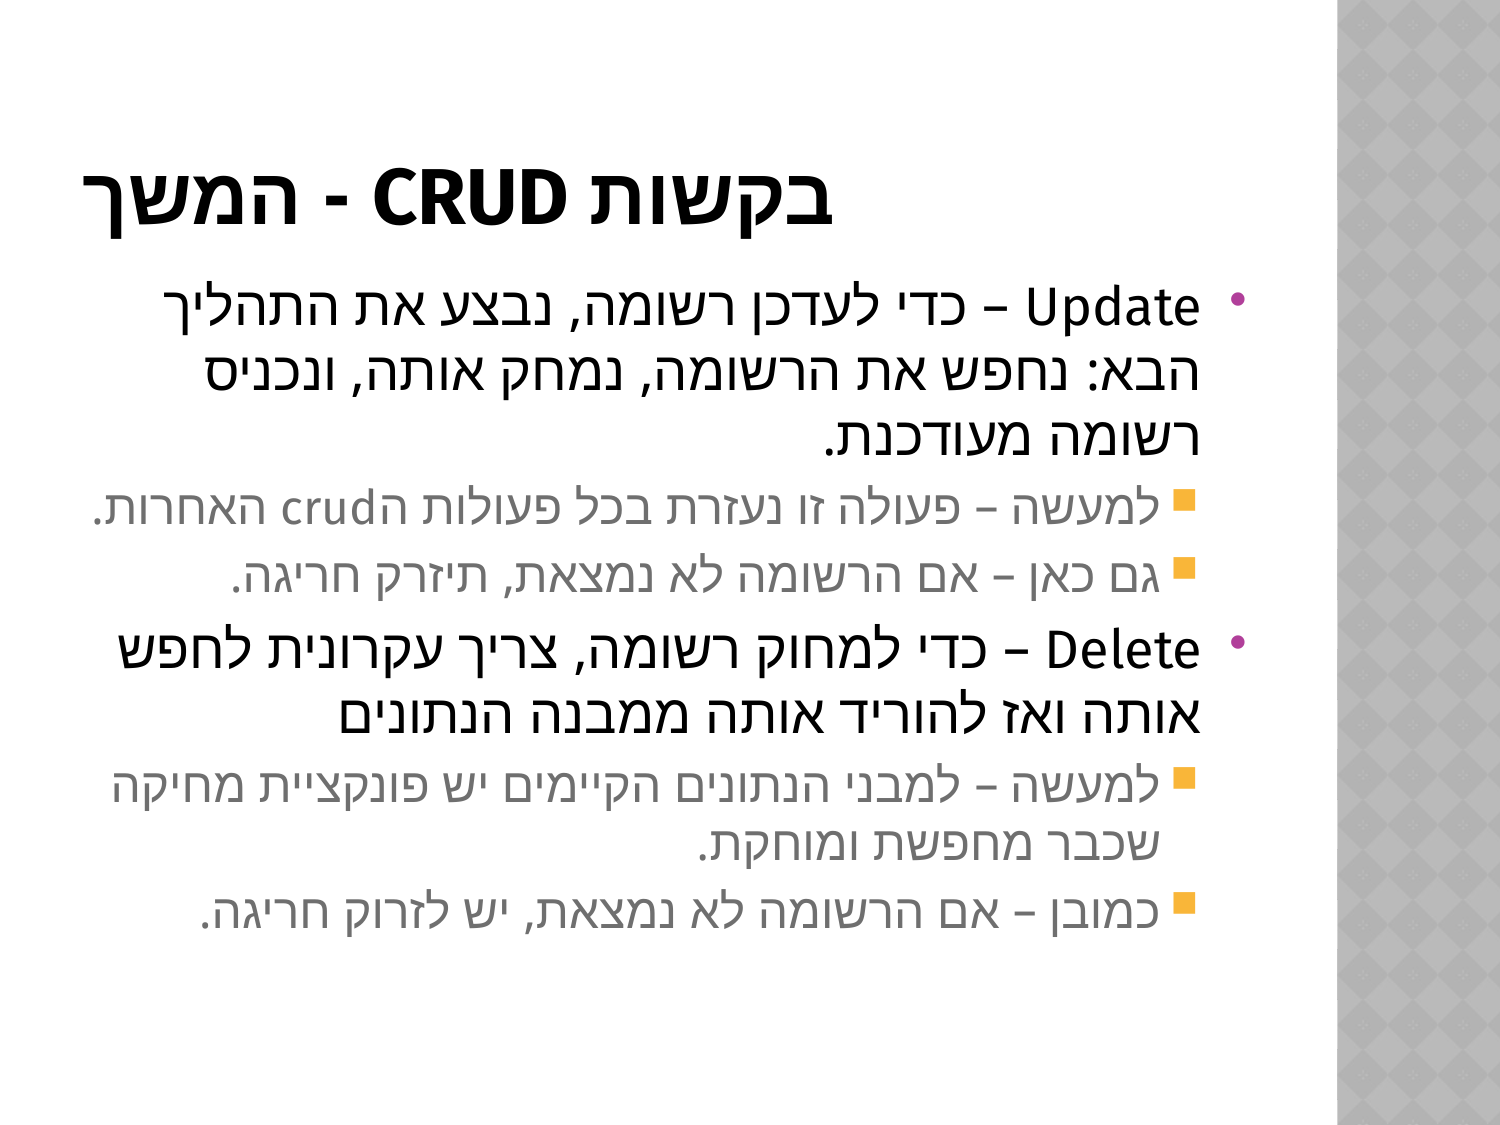

# בקשות CRUD - המשך
Update – כדי לעדכן רשומה, נבצע את התהליך הבא: נחפש את הרשומה, נמחק אותה, ונכניס רשומה מעודכנת.
למעשה – פעולה זו נעזרת בכל פעולות הcrud האחרות.
גם כאן – אם הרשומה לא נמצאת, תיזרק חריגה.
Delete – כדי למחוק רשומה, צריך עקרונית לחפש אותה ואז להוריד אותה ממבנה הנתונים
למעשה – למבני הנתונים הקיימים יש פונקציית מחיקה שכבר מחפשת ומוחקת.
כמובן – אם הרשומה לא נמצאת, יש לזרוק חריגה.